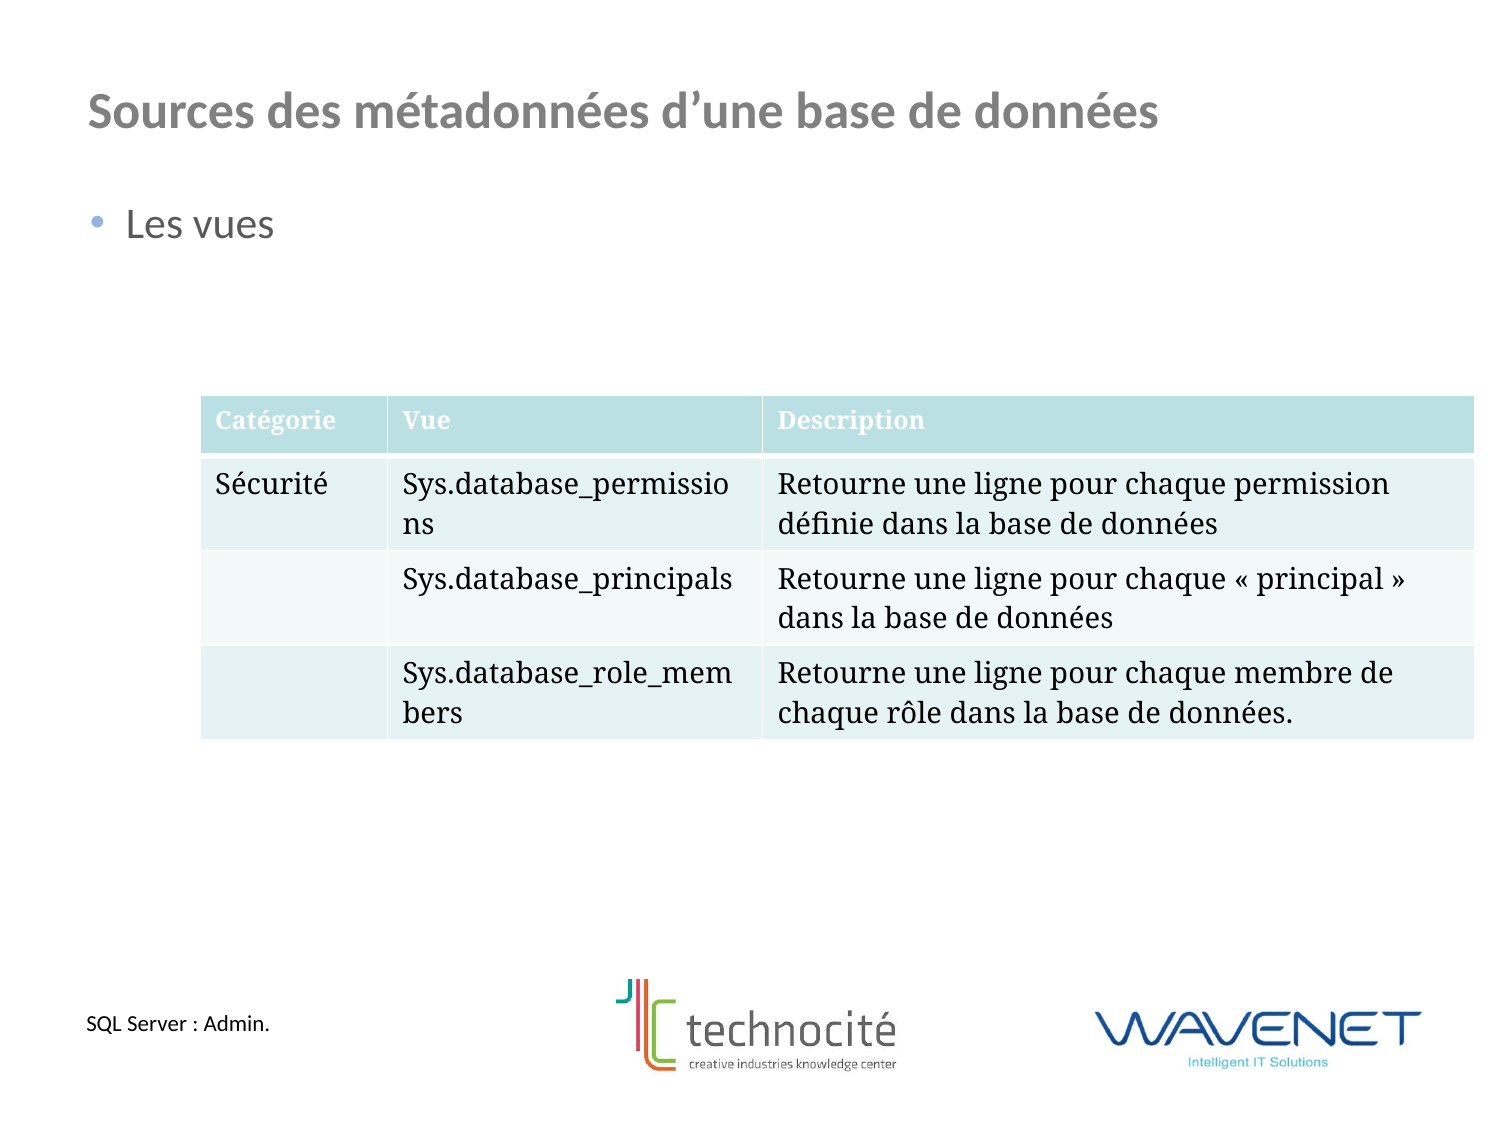

Sources des métadonnées d’une base de données
Les vues
| Catégorie | Vue | Description |
| --- | --- | --- |
| Sécurité | Sys.database\_permissions | Retourne une ligne pour chaque permission définie dans la base de données |
|  | Sys.database\_principals | Retourne une ligne pour chaque « principal » dans la base de données |
|  | Sys.database\_role\_members | Retourne une ligne pour chaque membre de chaque rôle dans la base de données. |
SQL Server : Admin.